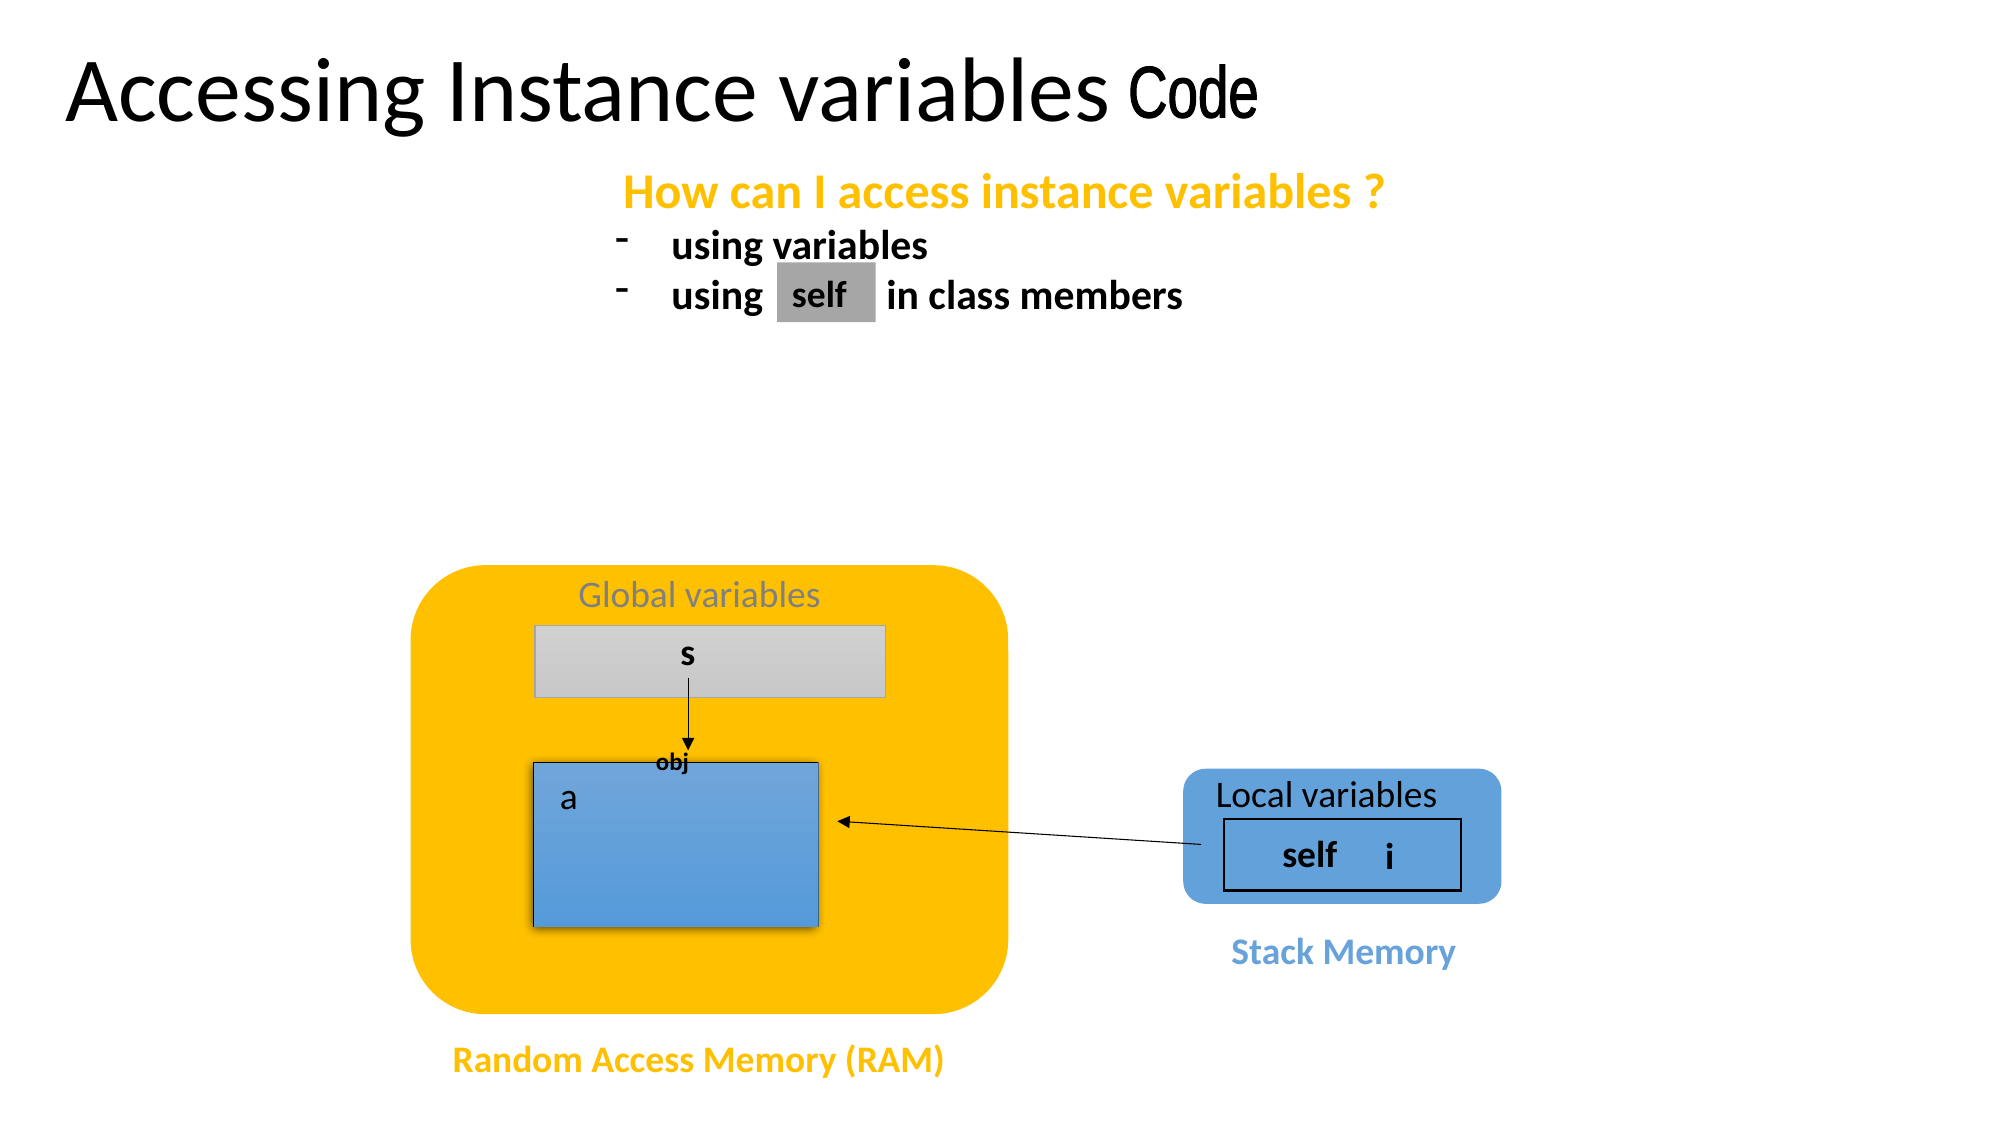

# Accessing Instance variables
Code
How can I access instance variables ?
using variables
using             in class members
self
Global variables

s

obj

Local variables
a

self
i
Stack Memory
Random Access Memory (RAM)